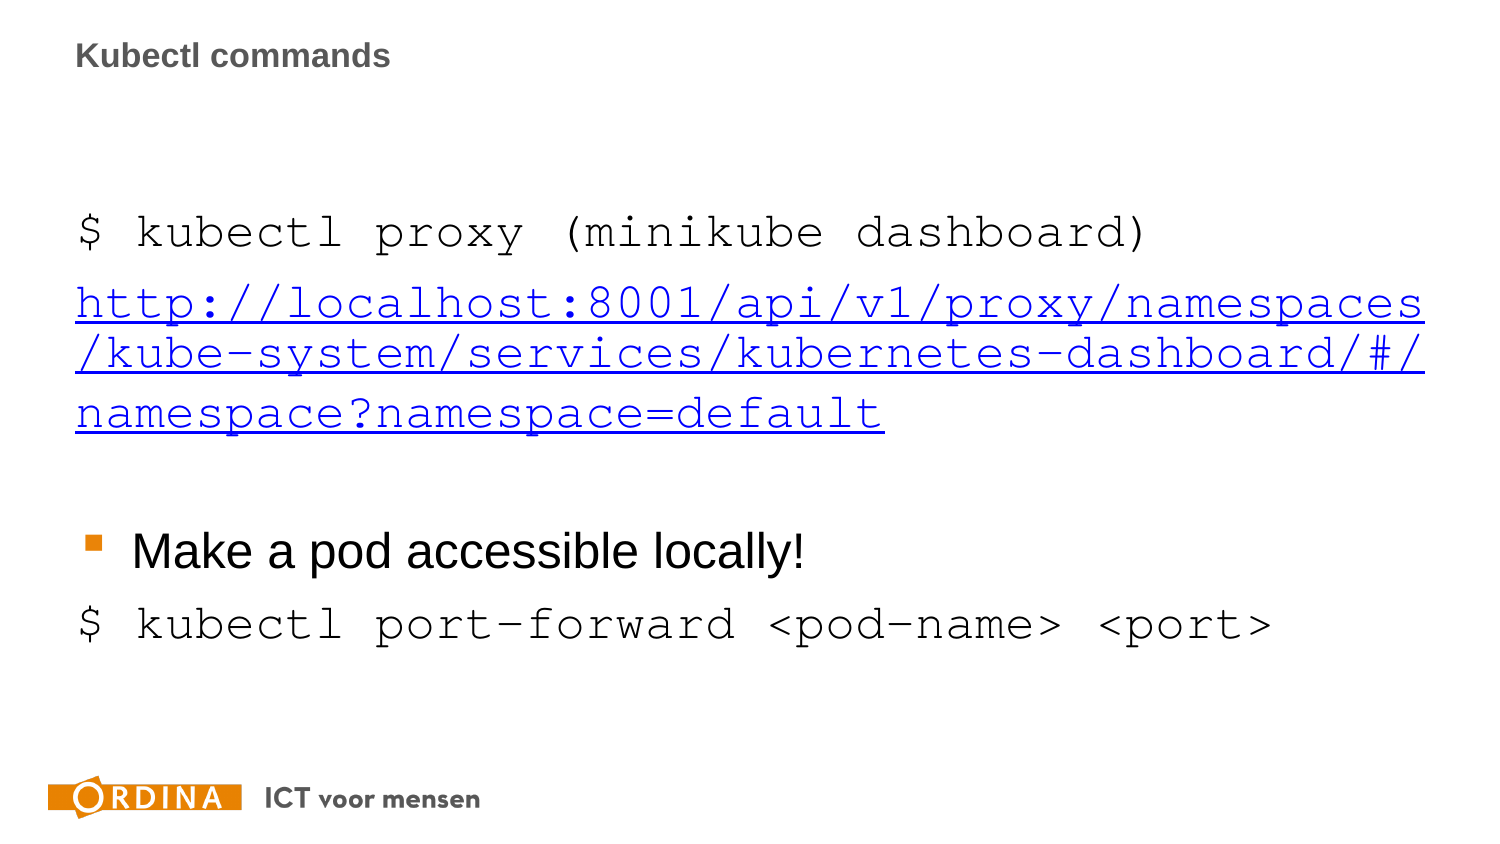

# Kubectl commands
$ kubectl proxy (minikube dashboard)
http://localhost:8001/api/v1/proxy/namespaces/kube-system/services/kubernetes-dashboard/#/namespace?namespace=default

Make a pod accessible locally!
$ kubectl port-forward <pod-name> <port>
30